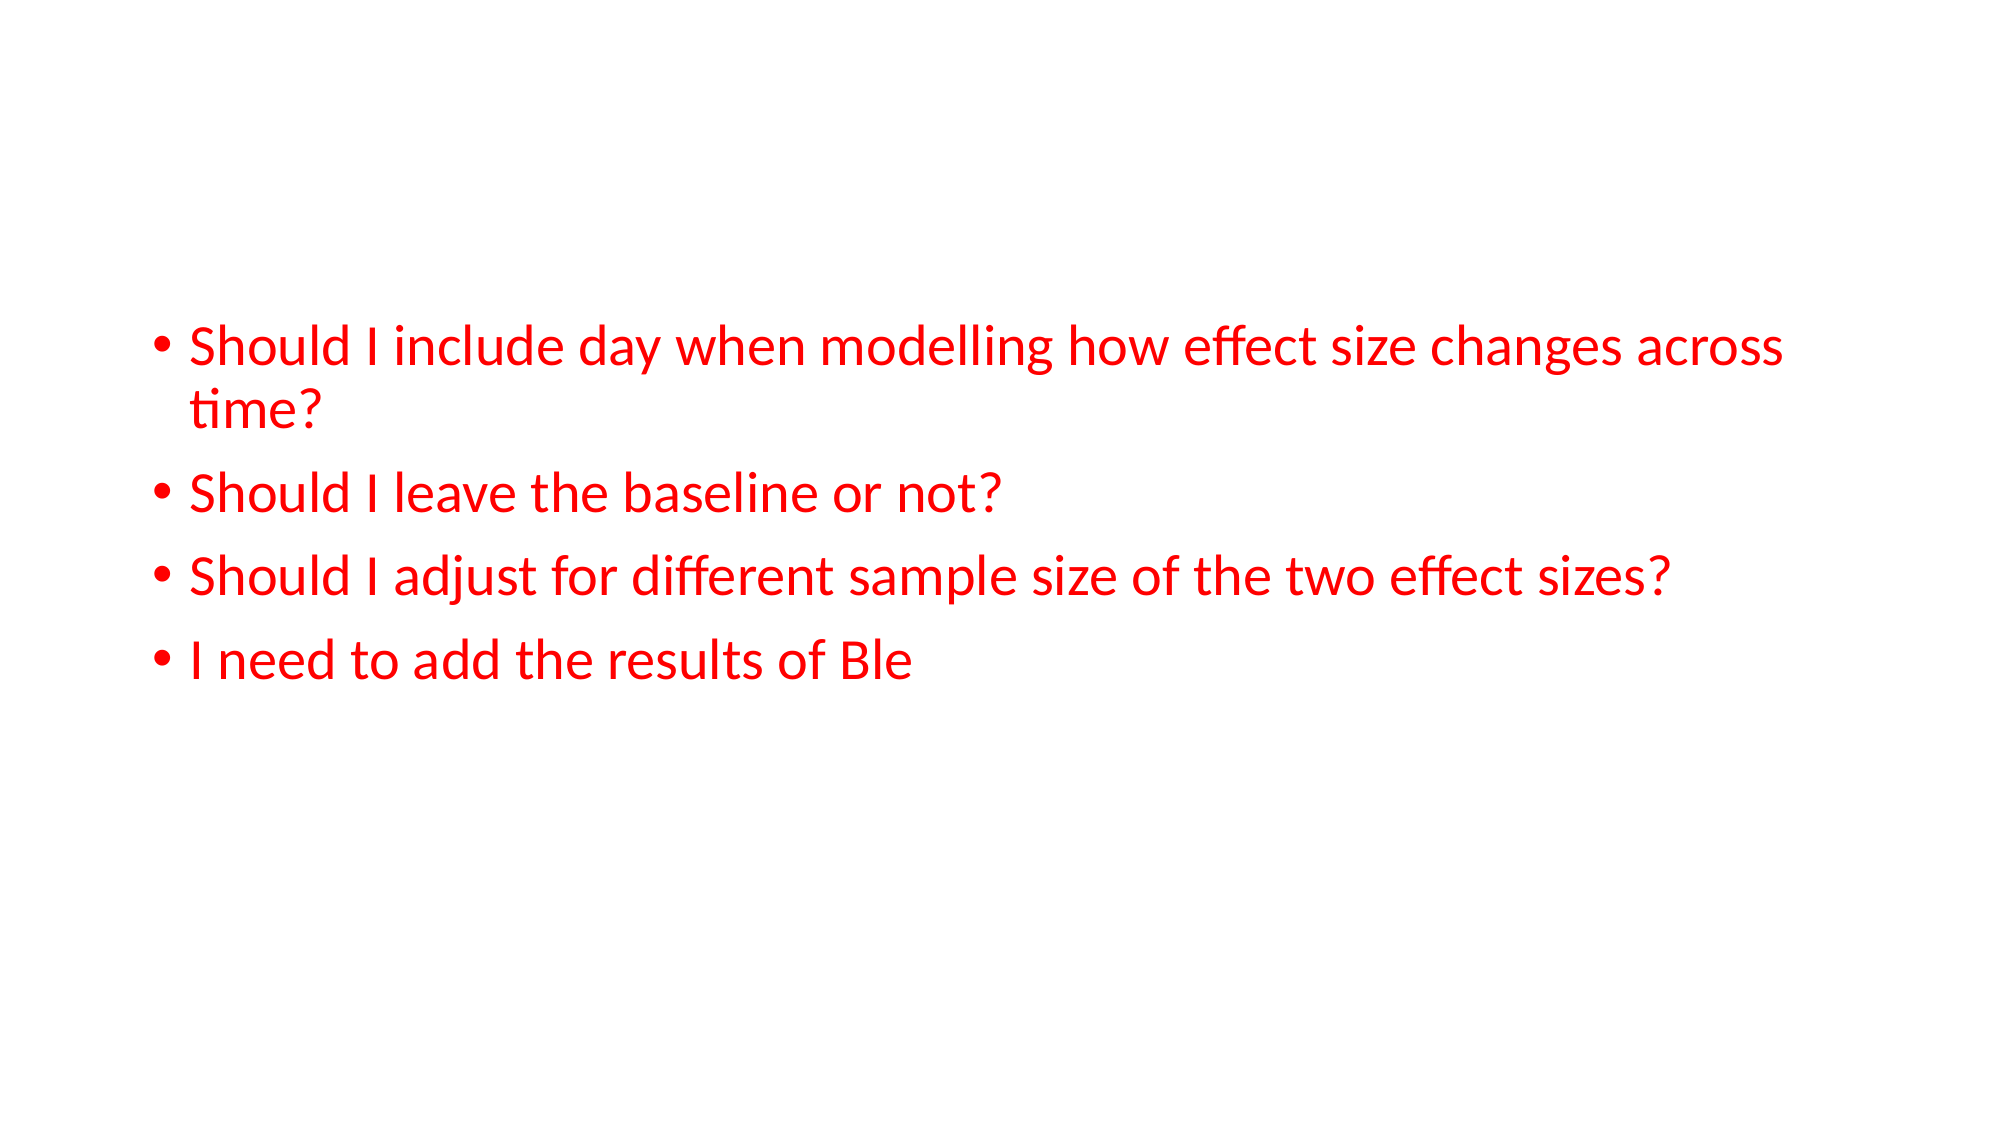

Should I include day when modelling how effect size changes across time?
Should I leave the baseline or not?
Should I adjust for different sample size of the two effect sizes?
I need to add the results of Ble